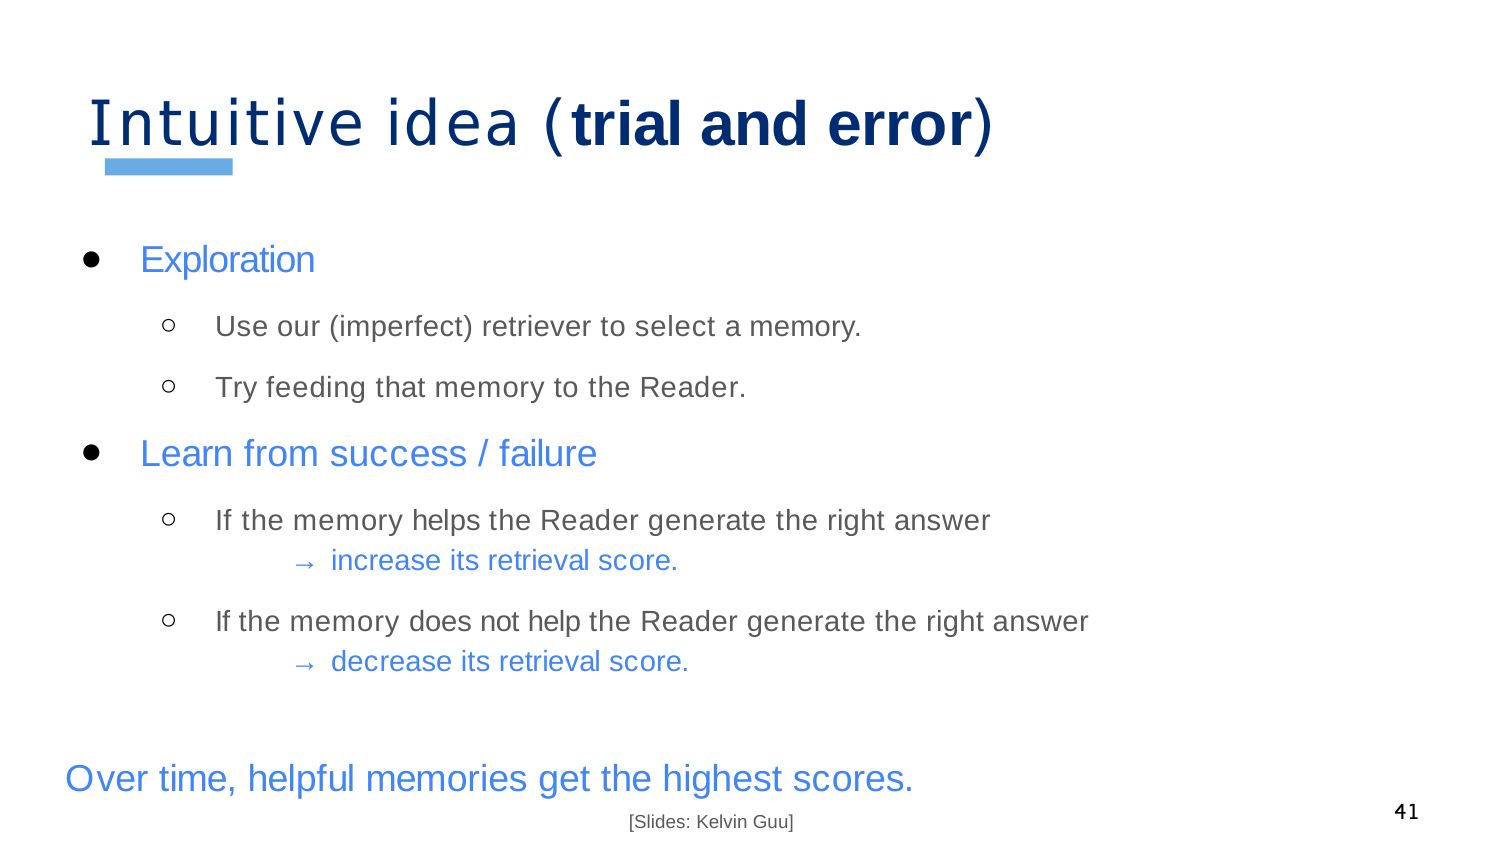

# Intuitive idea (trial and error)

Exploration
Use our (imperfect) retriever to select a memory.
Try feeding that memory to the Reader.
Learn from success / failure
If the memory helps the Reader generate the right answer
→ increase its retrieval score.
If the memory does not help the Reader generate the right answer
→ decrease its retrieval score.

Over time, helpful memories get the highest scores.
[Slides: Kelvin Guu]